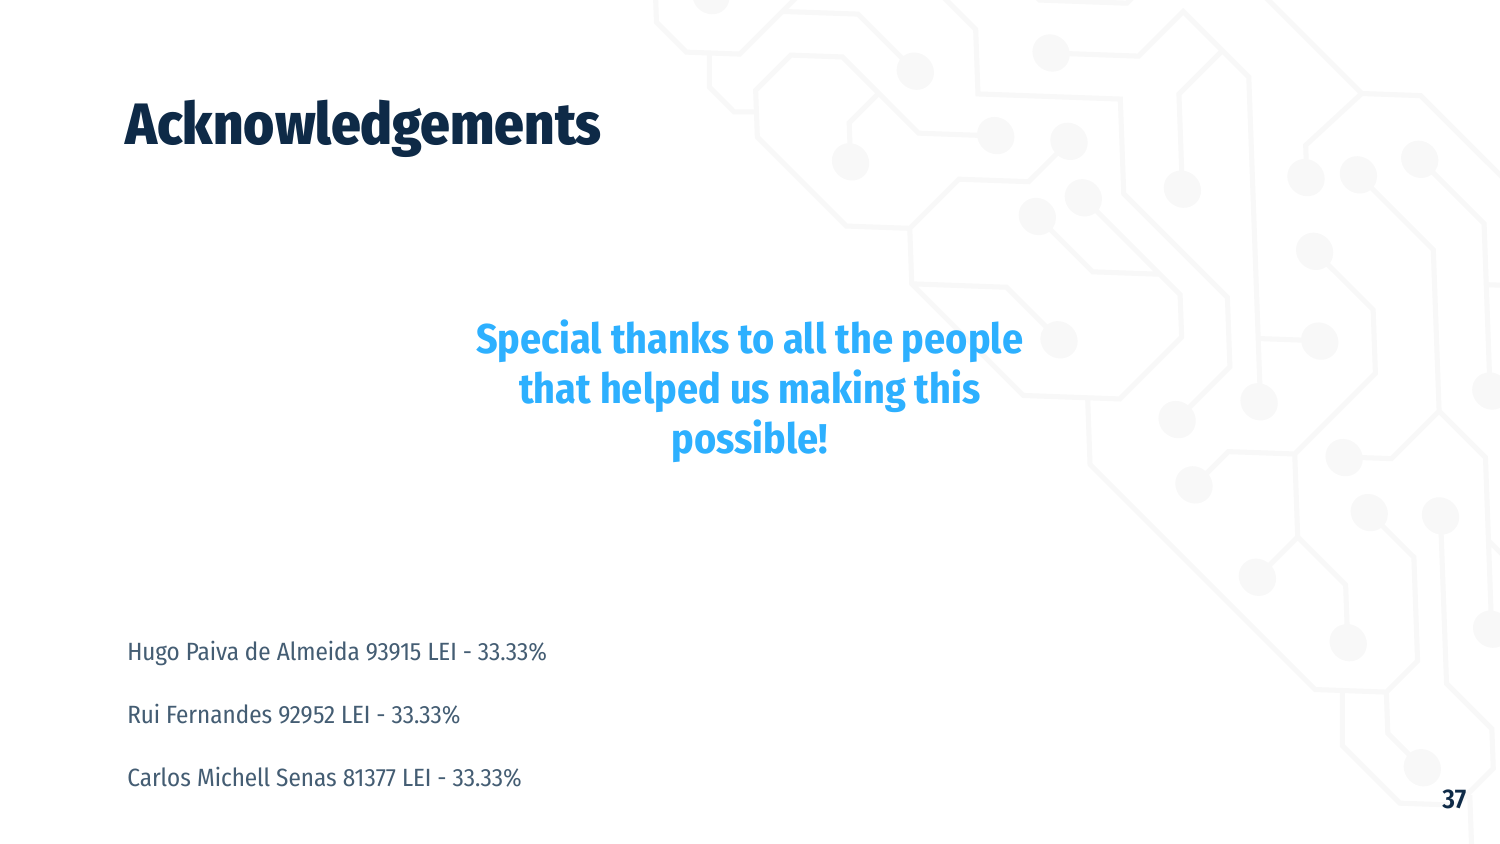

# Acknowledgements
Special thanks to all the people that helped us making this possible!

Hugo Paiva de Almeida 93915 LEI - 33.33%
Rui Fernandes 92952 LEI - 33.33%
Carlos Michell Senas 81377 LEI - 33.33%

37